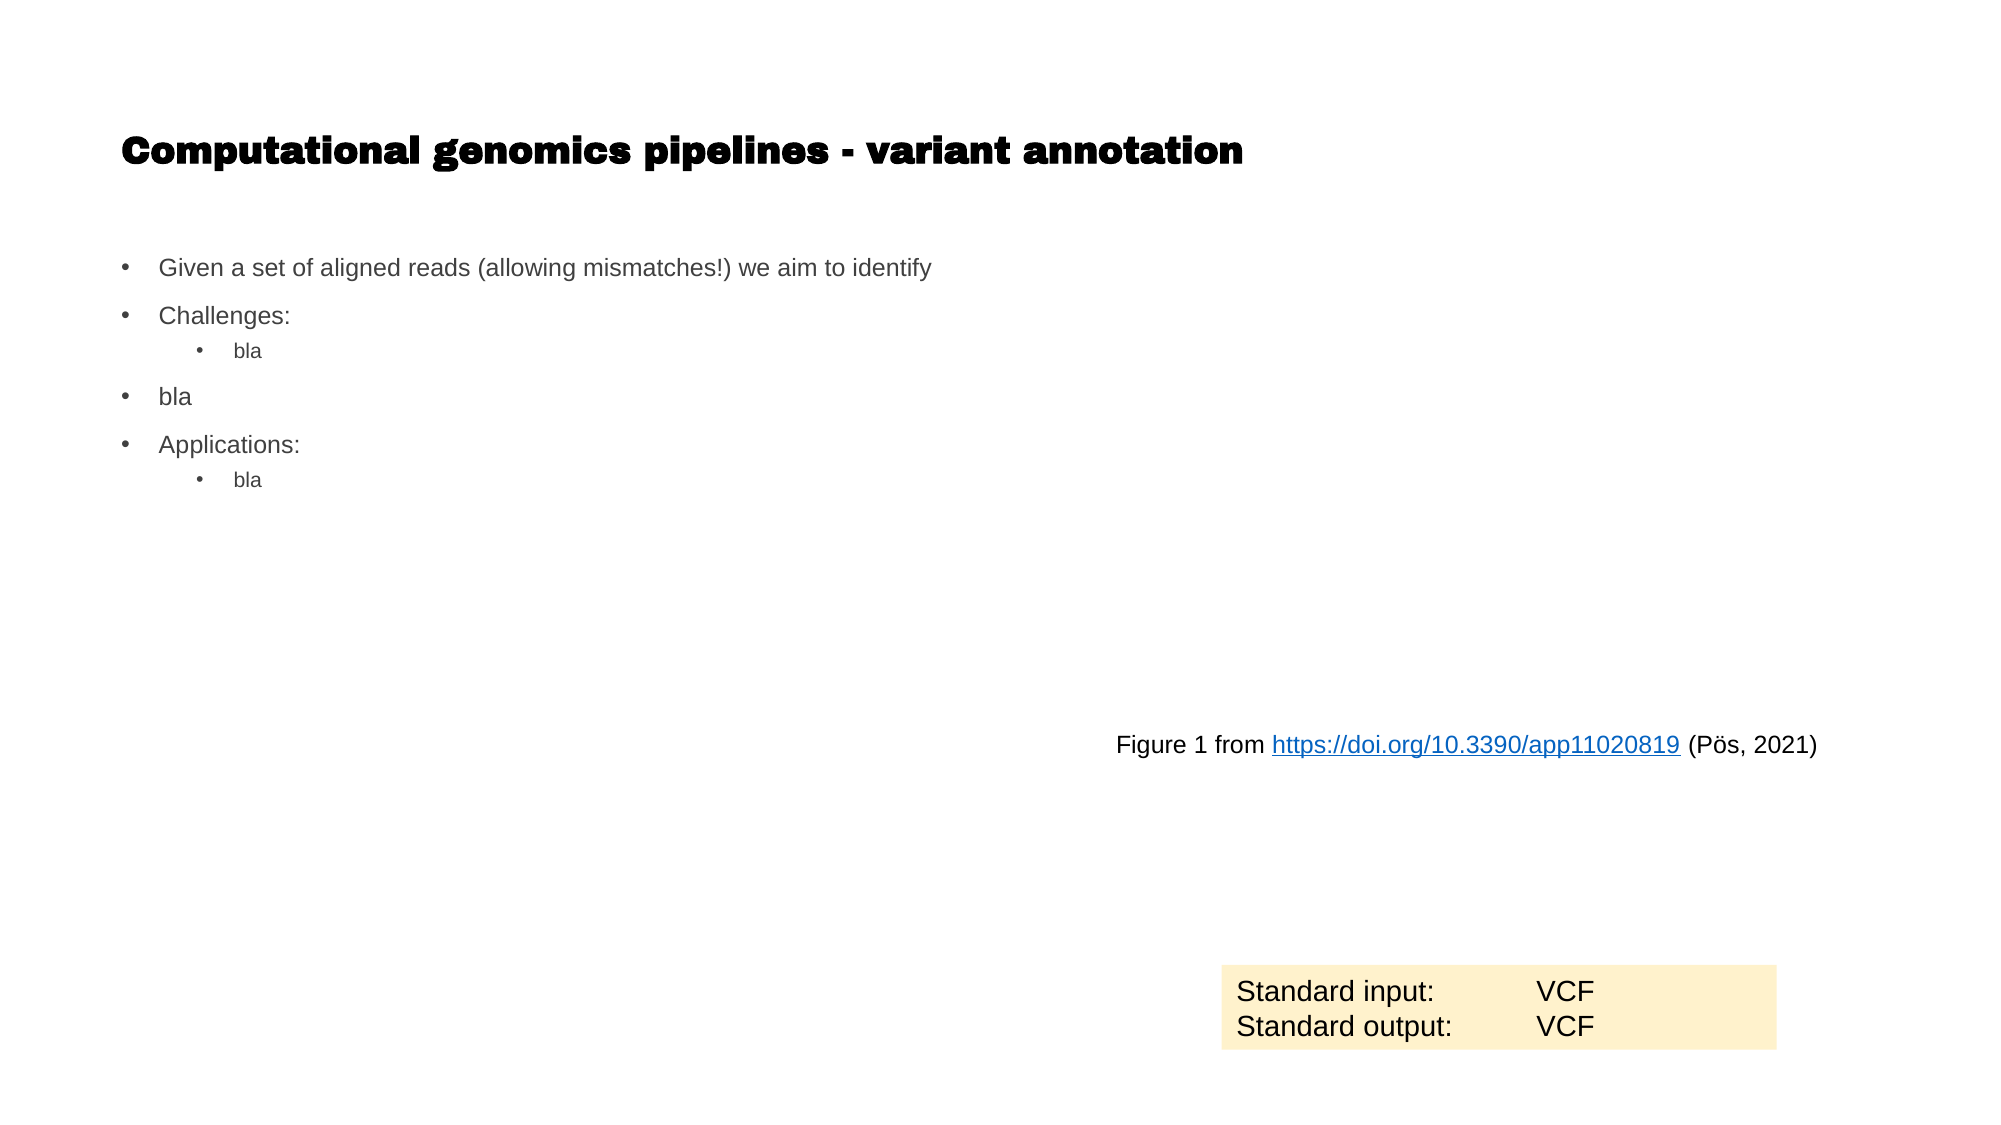

# Computational genomics pipelines - variant annotation
Given a set of aligned reads (allowing mismatches!) we aim to identify
Challenges:
bla
bla
Applications:
bla
Figure 1 from https://doi.org/10.3390/app11020819 (Pös, 2021)
Standard input: 	VCF
Standard output: 	VCF